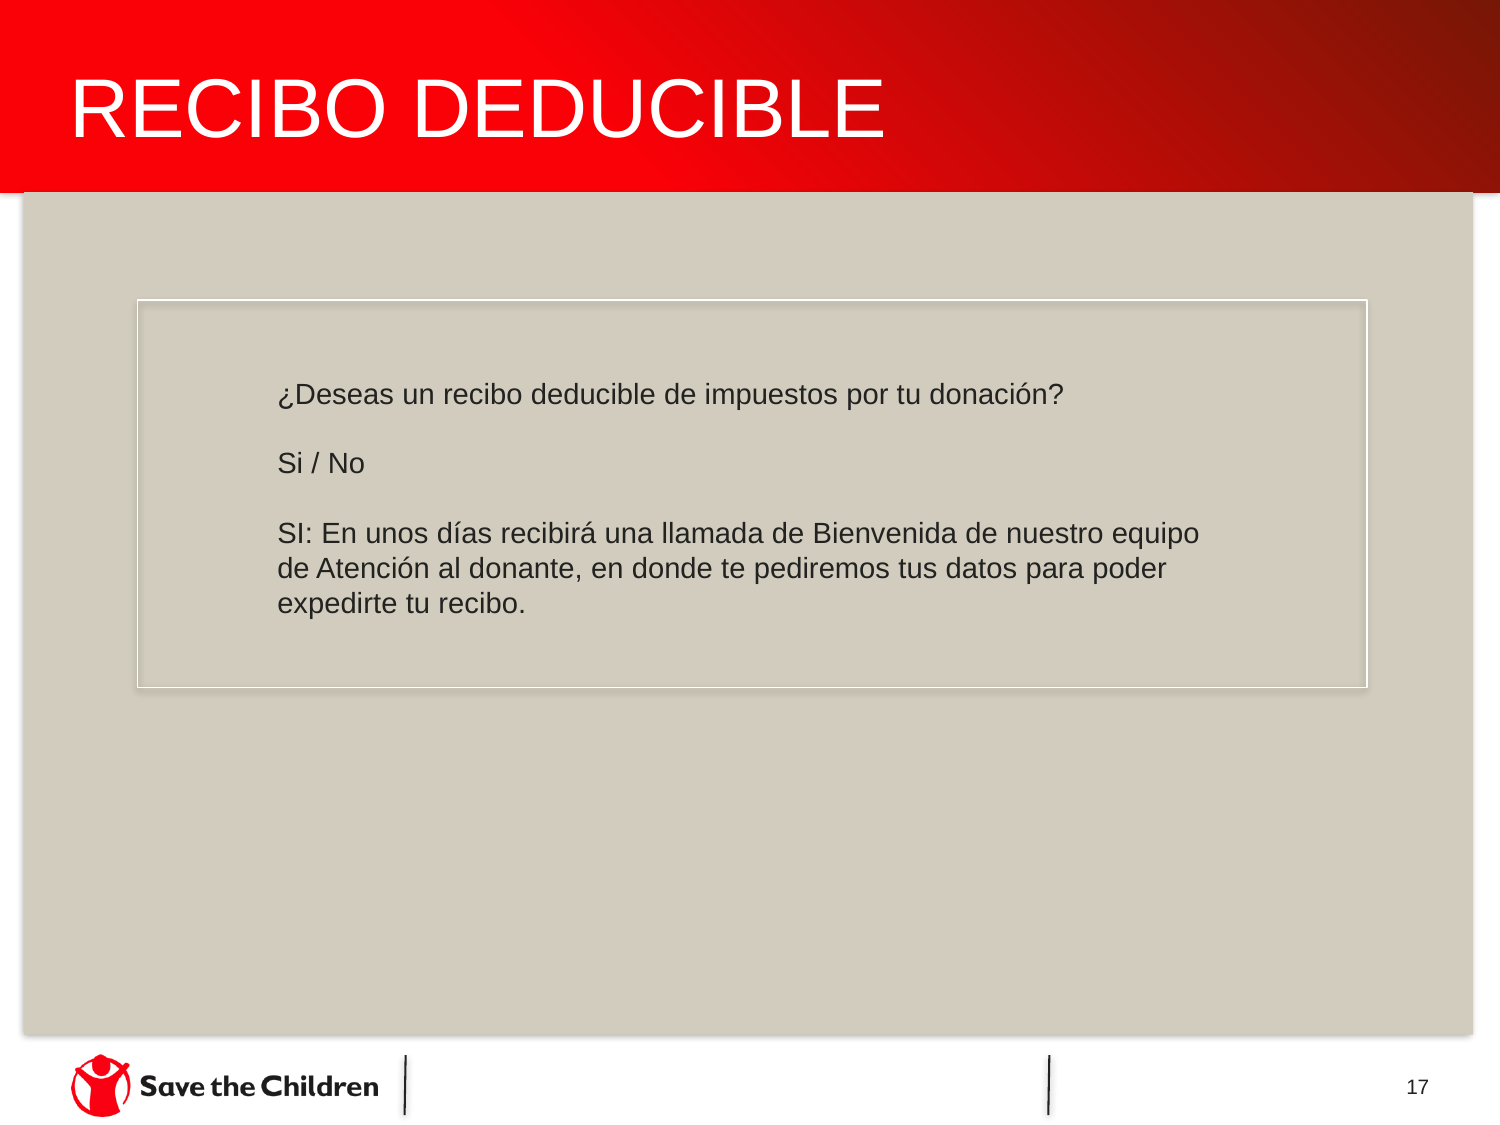

# RECIBO DEDUCIBLE

¿Deseas un recibo deducible de impuestos por tu donación?

Si / No

SI: En unos días recibirá una llamada de Bienvenida de nuestro equipo de Atención al donante, en donde te pediremos tus datos para poder expedirte tu recibo.
17